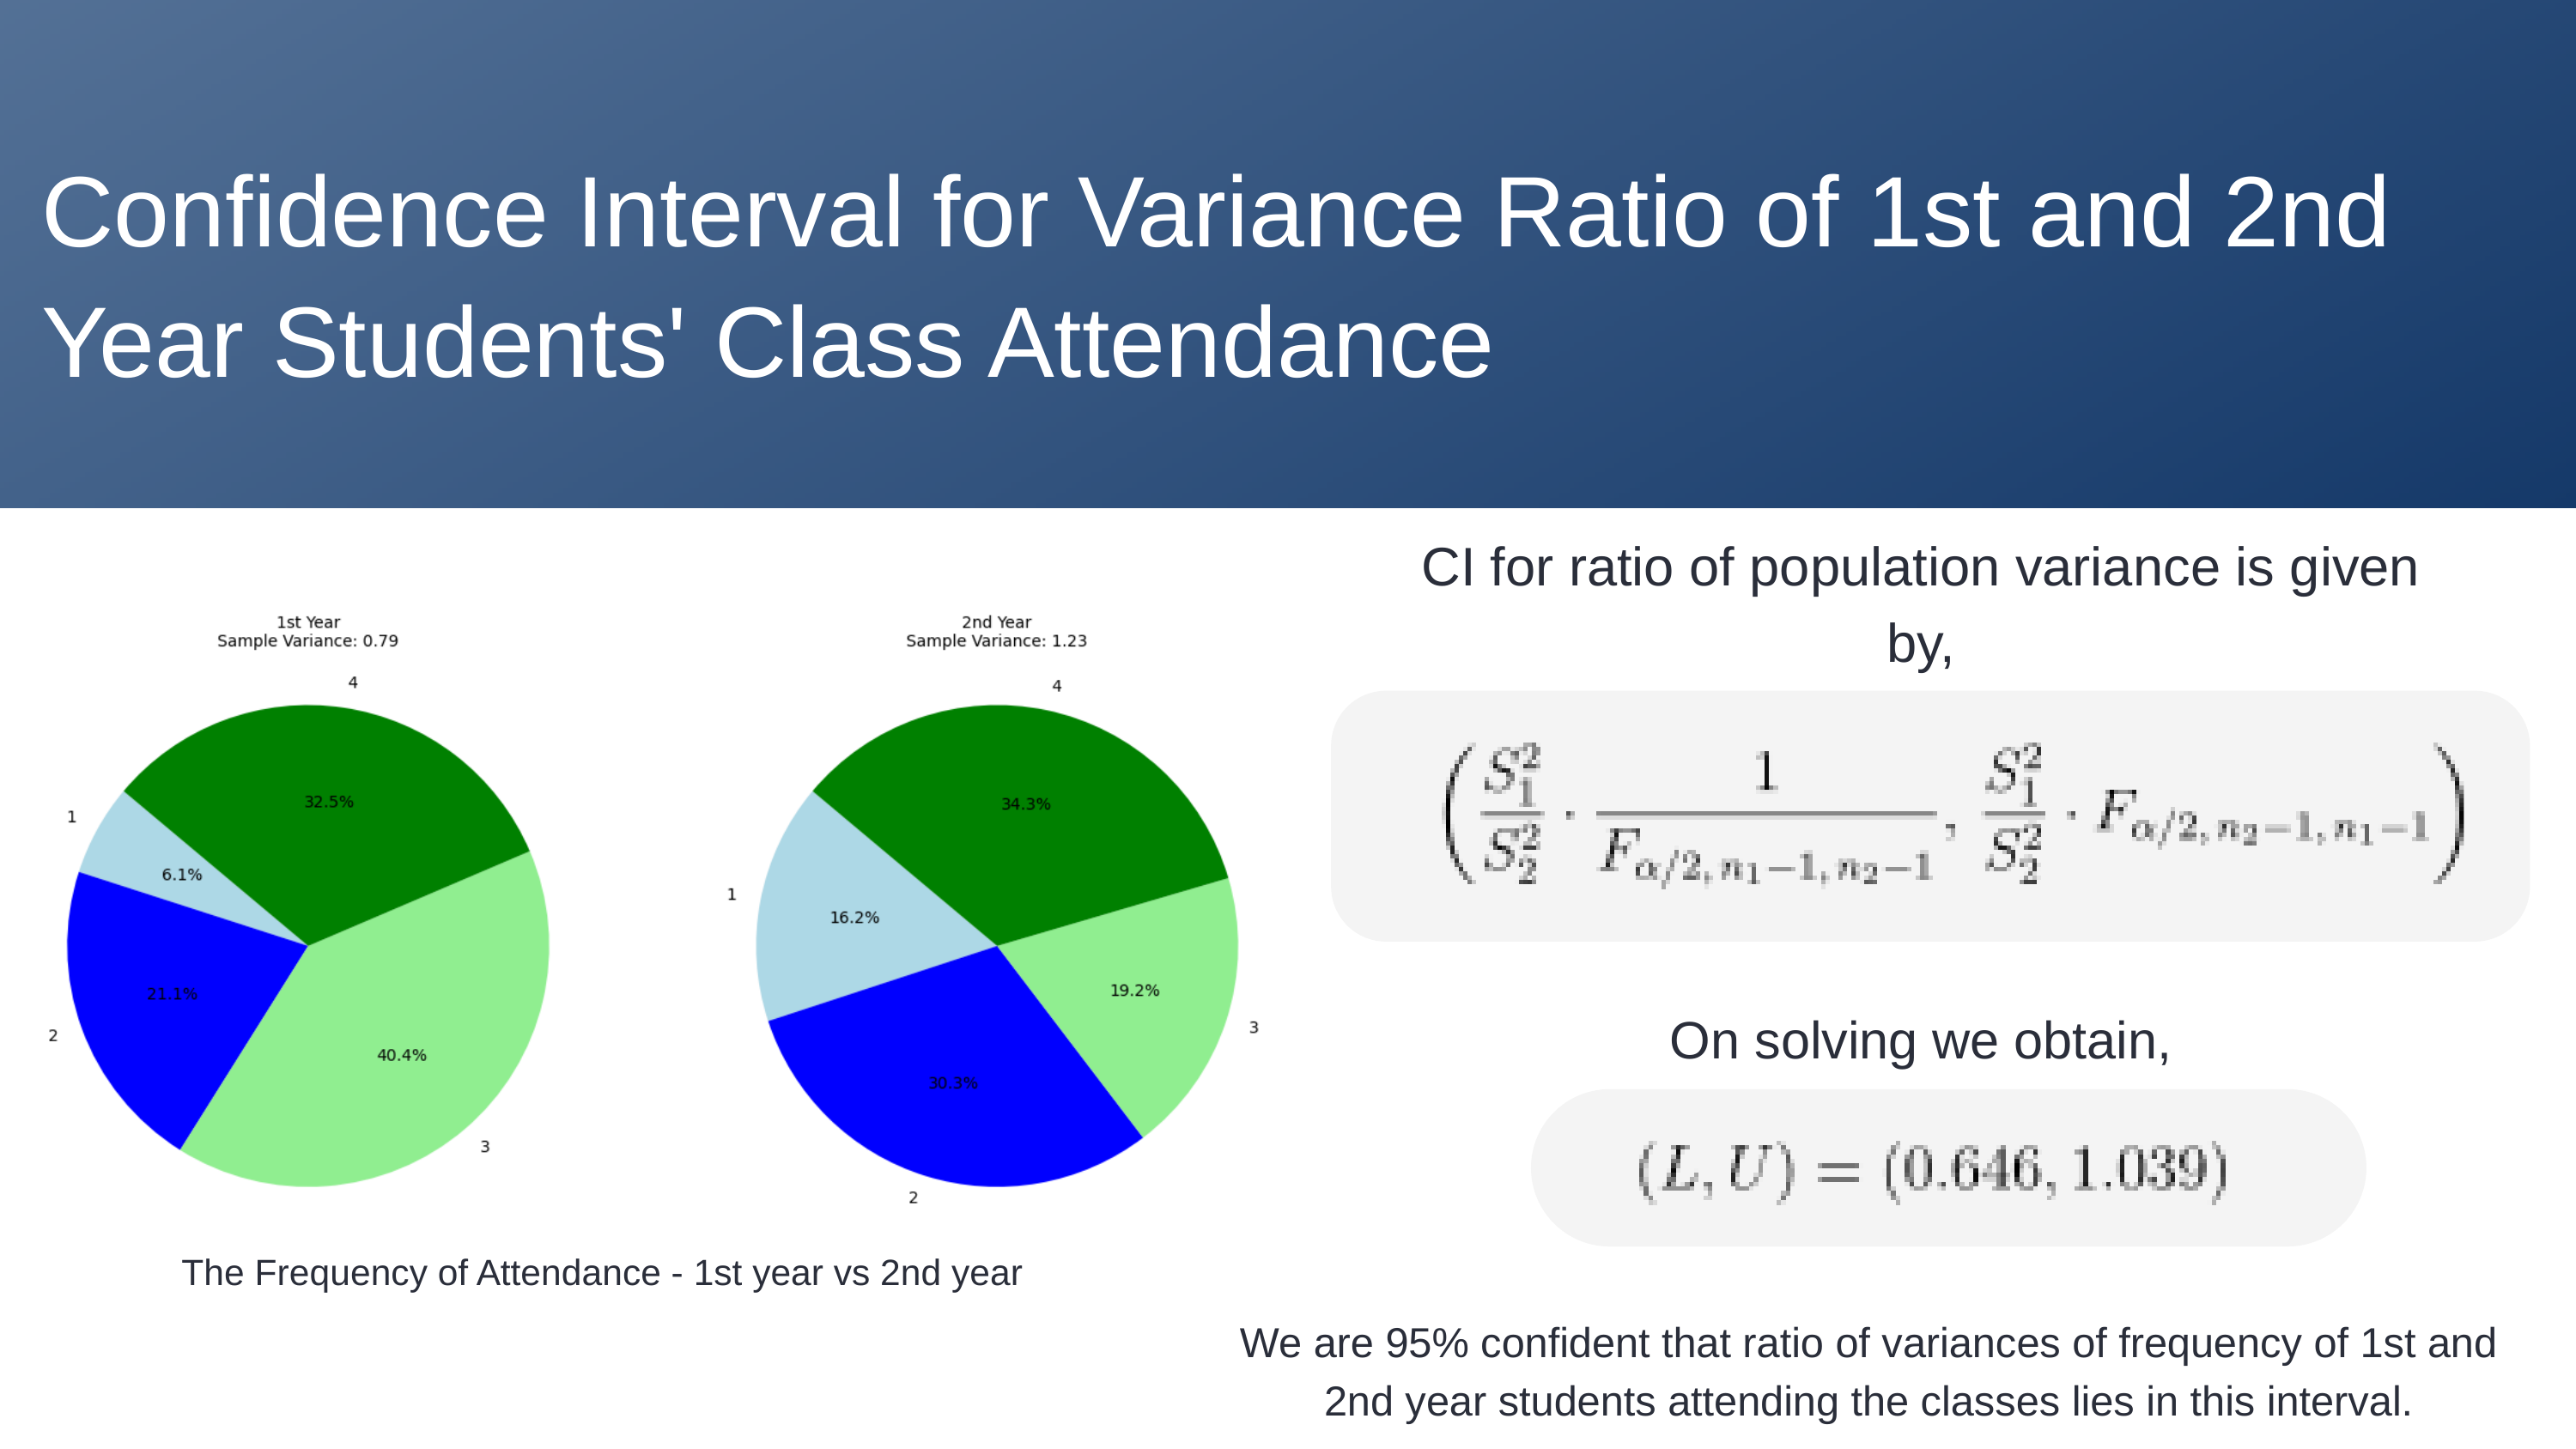

Confidence Interval for Variance Ratio of 1st and 2nd Year Students' Class Attendance
CI for ratio of population variance is given by,

On solving we obtain,

The Frequency of Attendance - 1st year vs 2nd year
We are 95% confident that ratio of variances of frequency of 1st and 2nd year students attending the classes lies in this interval.